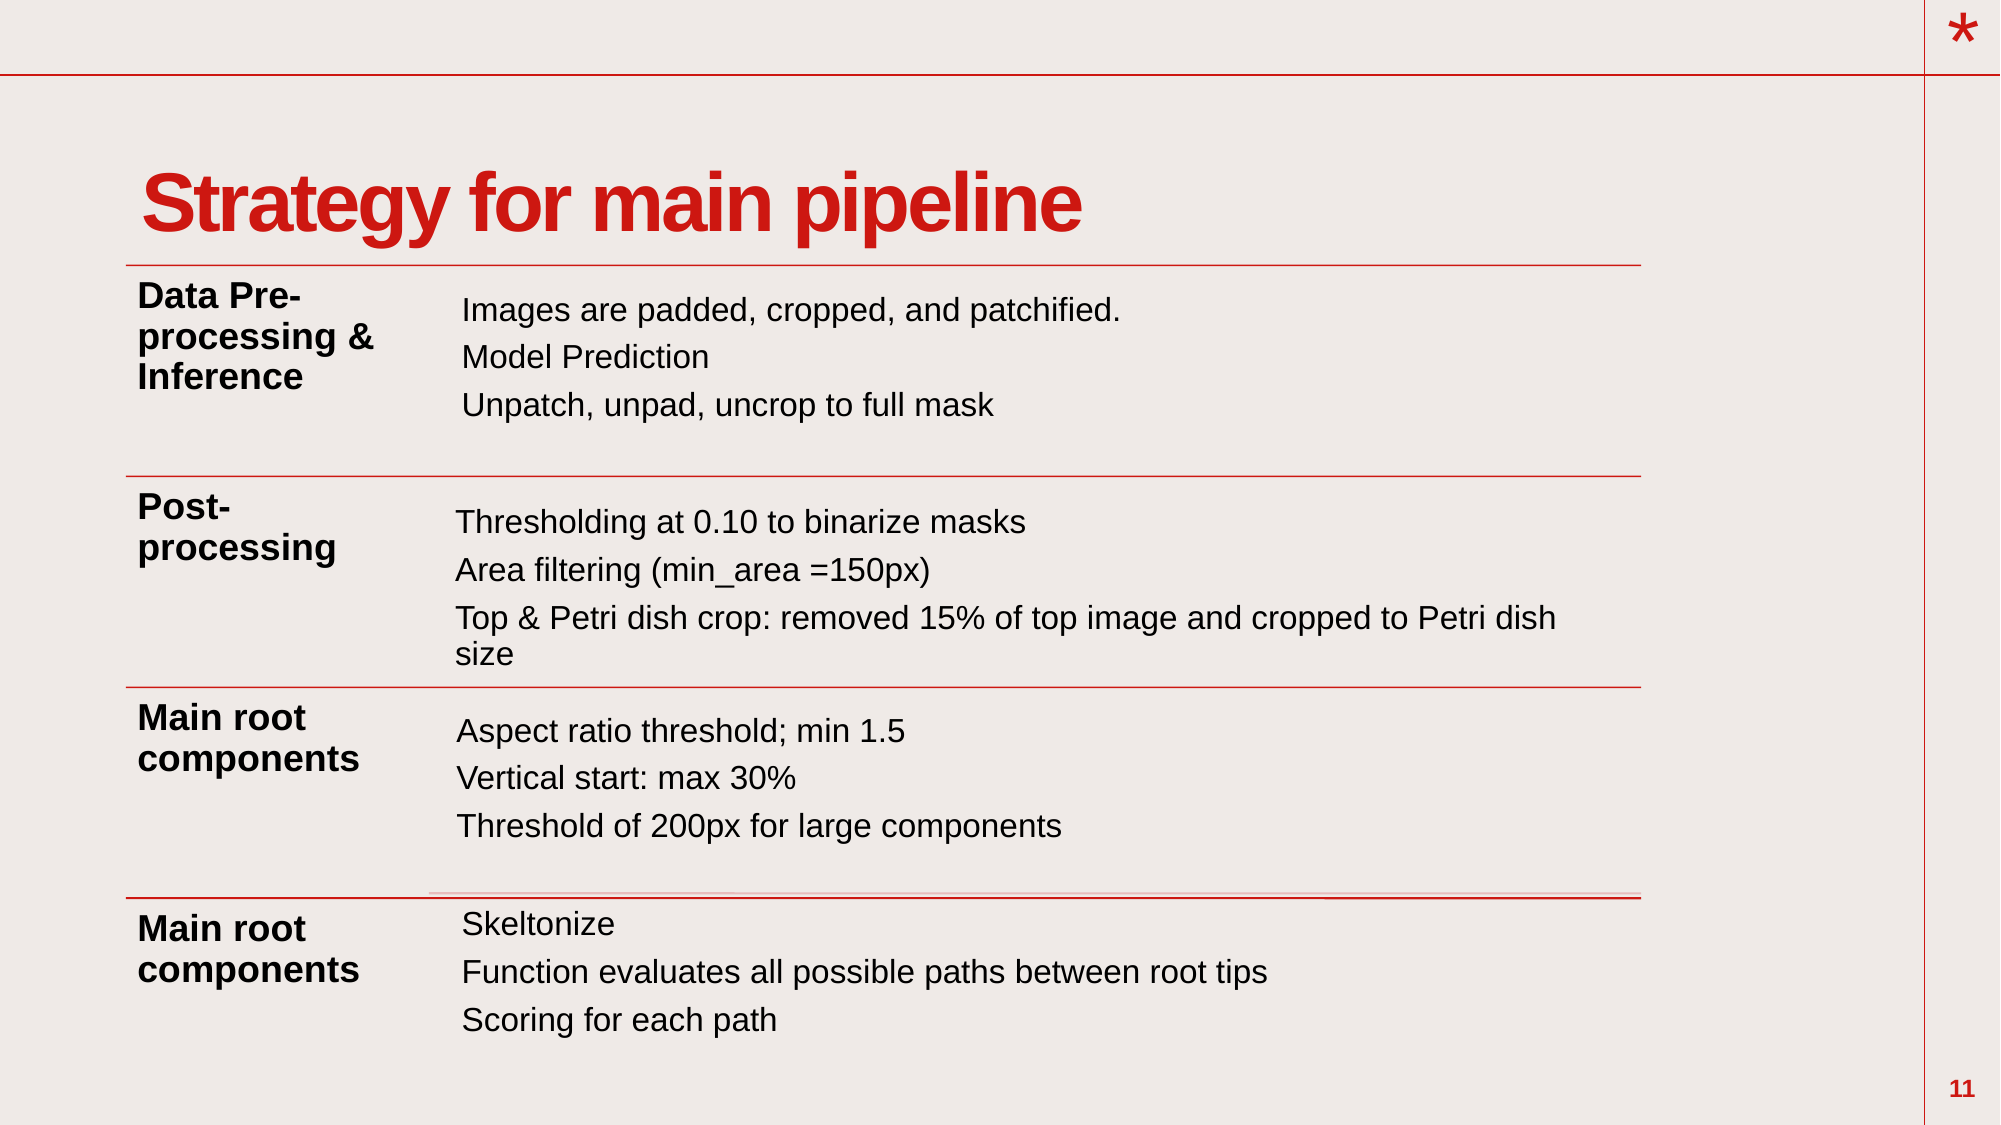

# Strategy for main pipeline
Data Pre-processing & Inference
Images are padded, cropped, and patchified.
Model Prediction
Unpatch, unpad, uncrop to full mask
Post-processing
Thresholding at 0.10 to binarize masks
Area filtering (min_area =150px)
Top & Petri dish crop: removed 15% of top image and cropped to Petri dish size

Main root components
Aspect ratio threshold; min 1.5
Vertical start: max 30%
Threshold of 200px for large components
Skeltonize
Function evaluates all possible paths between root tips
Scoring for each path
Main root components
11